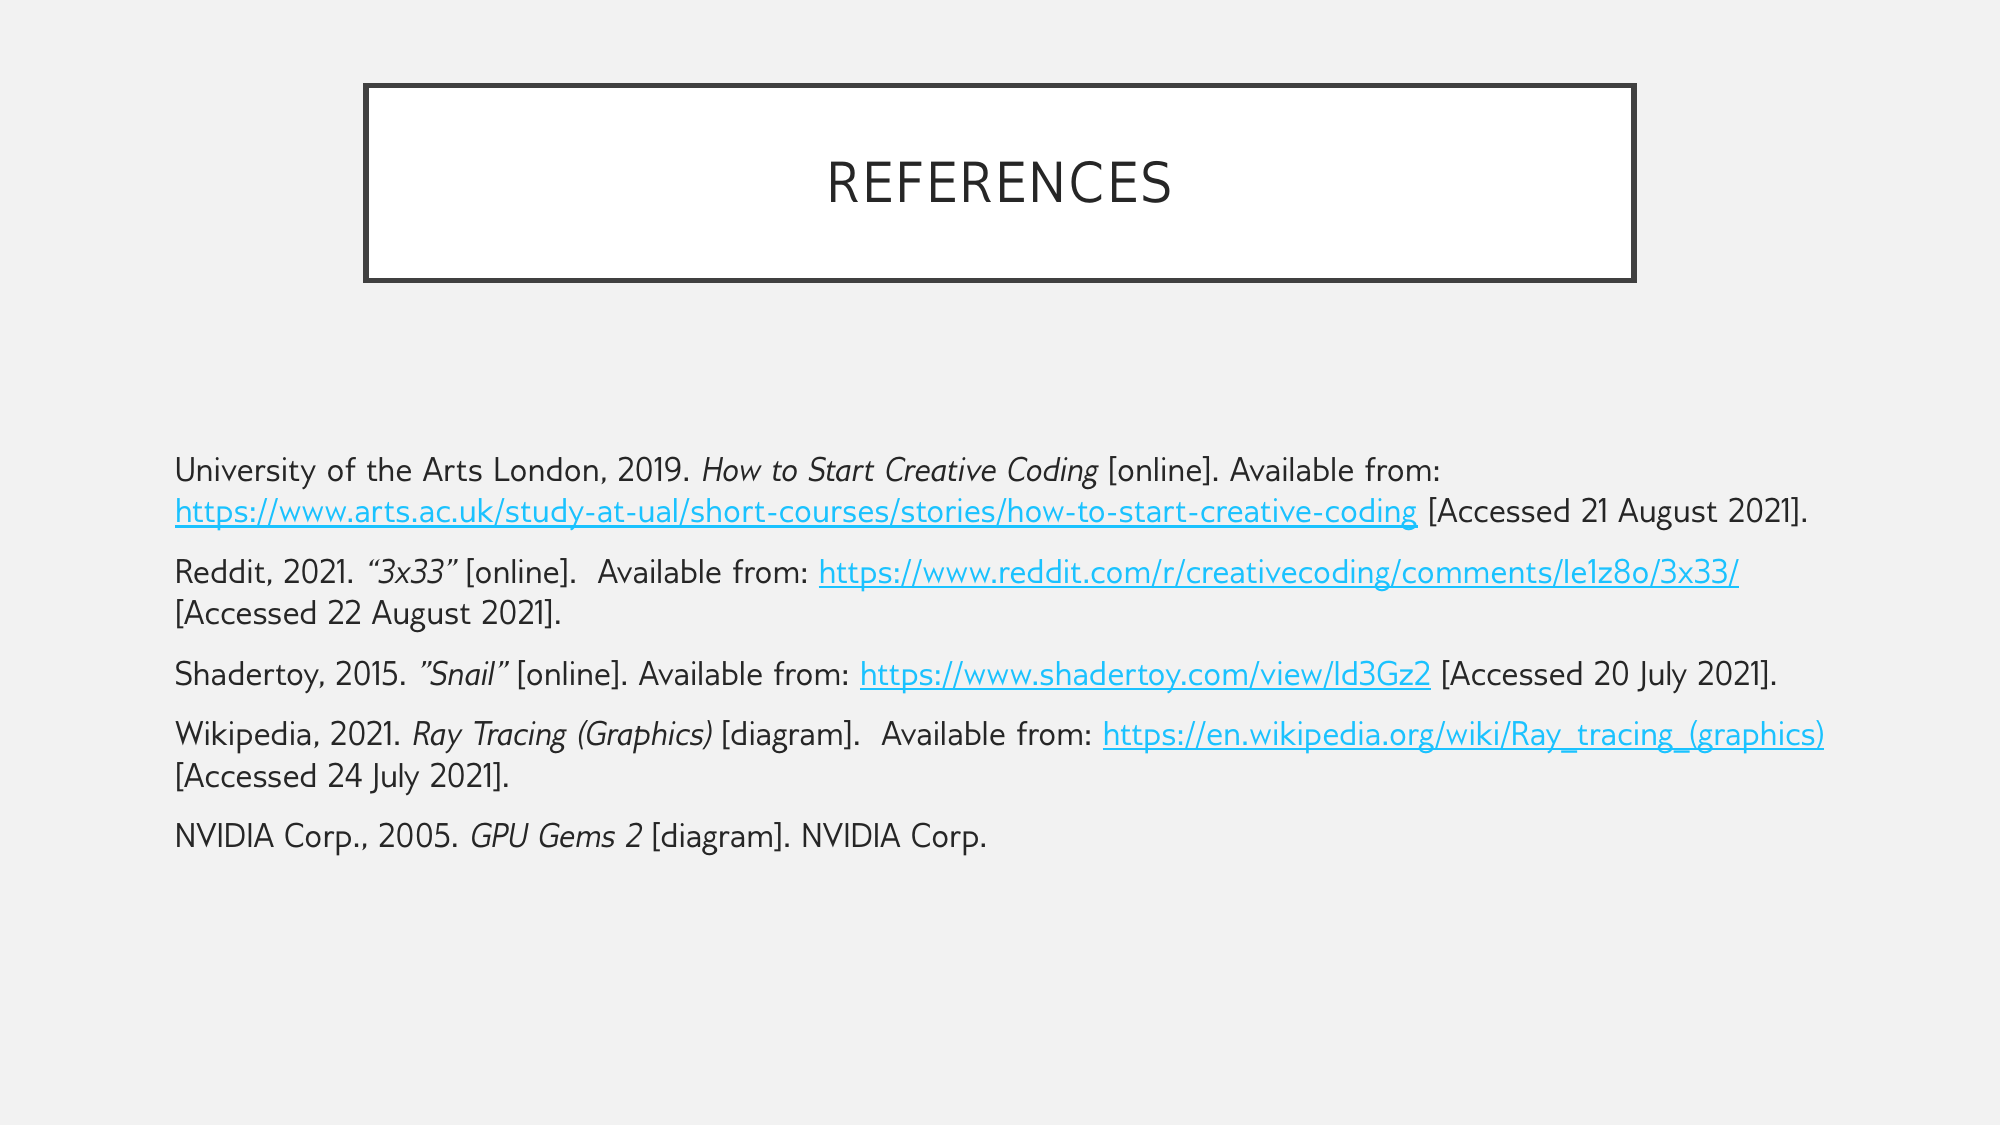

# references
University of the Arts London, 2019. How to Start Creative Coding [online]. Available from: https://www.arts.ac.uk/study-at-ual/short-courses/stories/how-to-start-creative-coding [Accessed 21 August 2021].
Reddit, 2021. “3x33” [online].  Available from: https://www.reddit.com/r/creativecoding/comments/le1z8o/3x33/ [Accessed 22 August 2021].
Shadertoy, 2015. ”Snail” [online]. Available from: https://www.shadertoy.com/view/ld3Gz2 [Accessed 20 July 2021].
Wikipedia, 2021. Ray Tracing (Graphics) [diagram].  Available from: https://en.wikipedia.org/wiki/Ray_tracing_(graphics) [Accessed 24 July 2021].
NVIDIA Corp., 2005. GPU Gems 2 [diagram]. NVIDIA Corp.